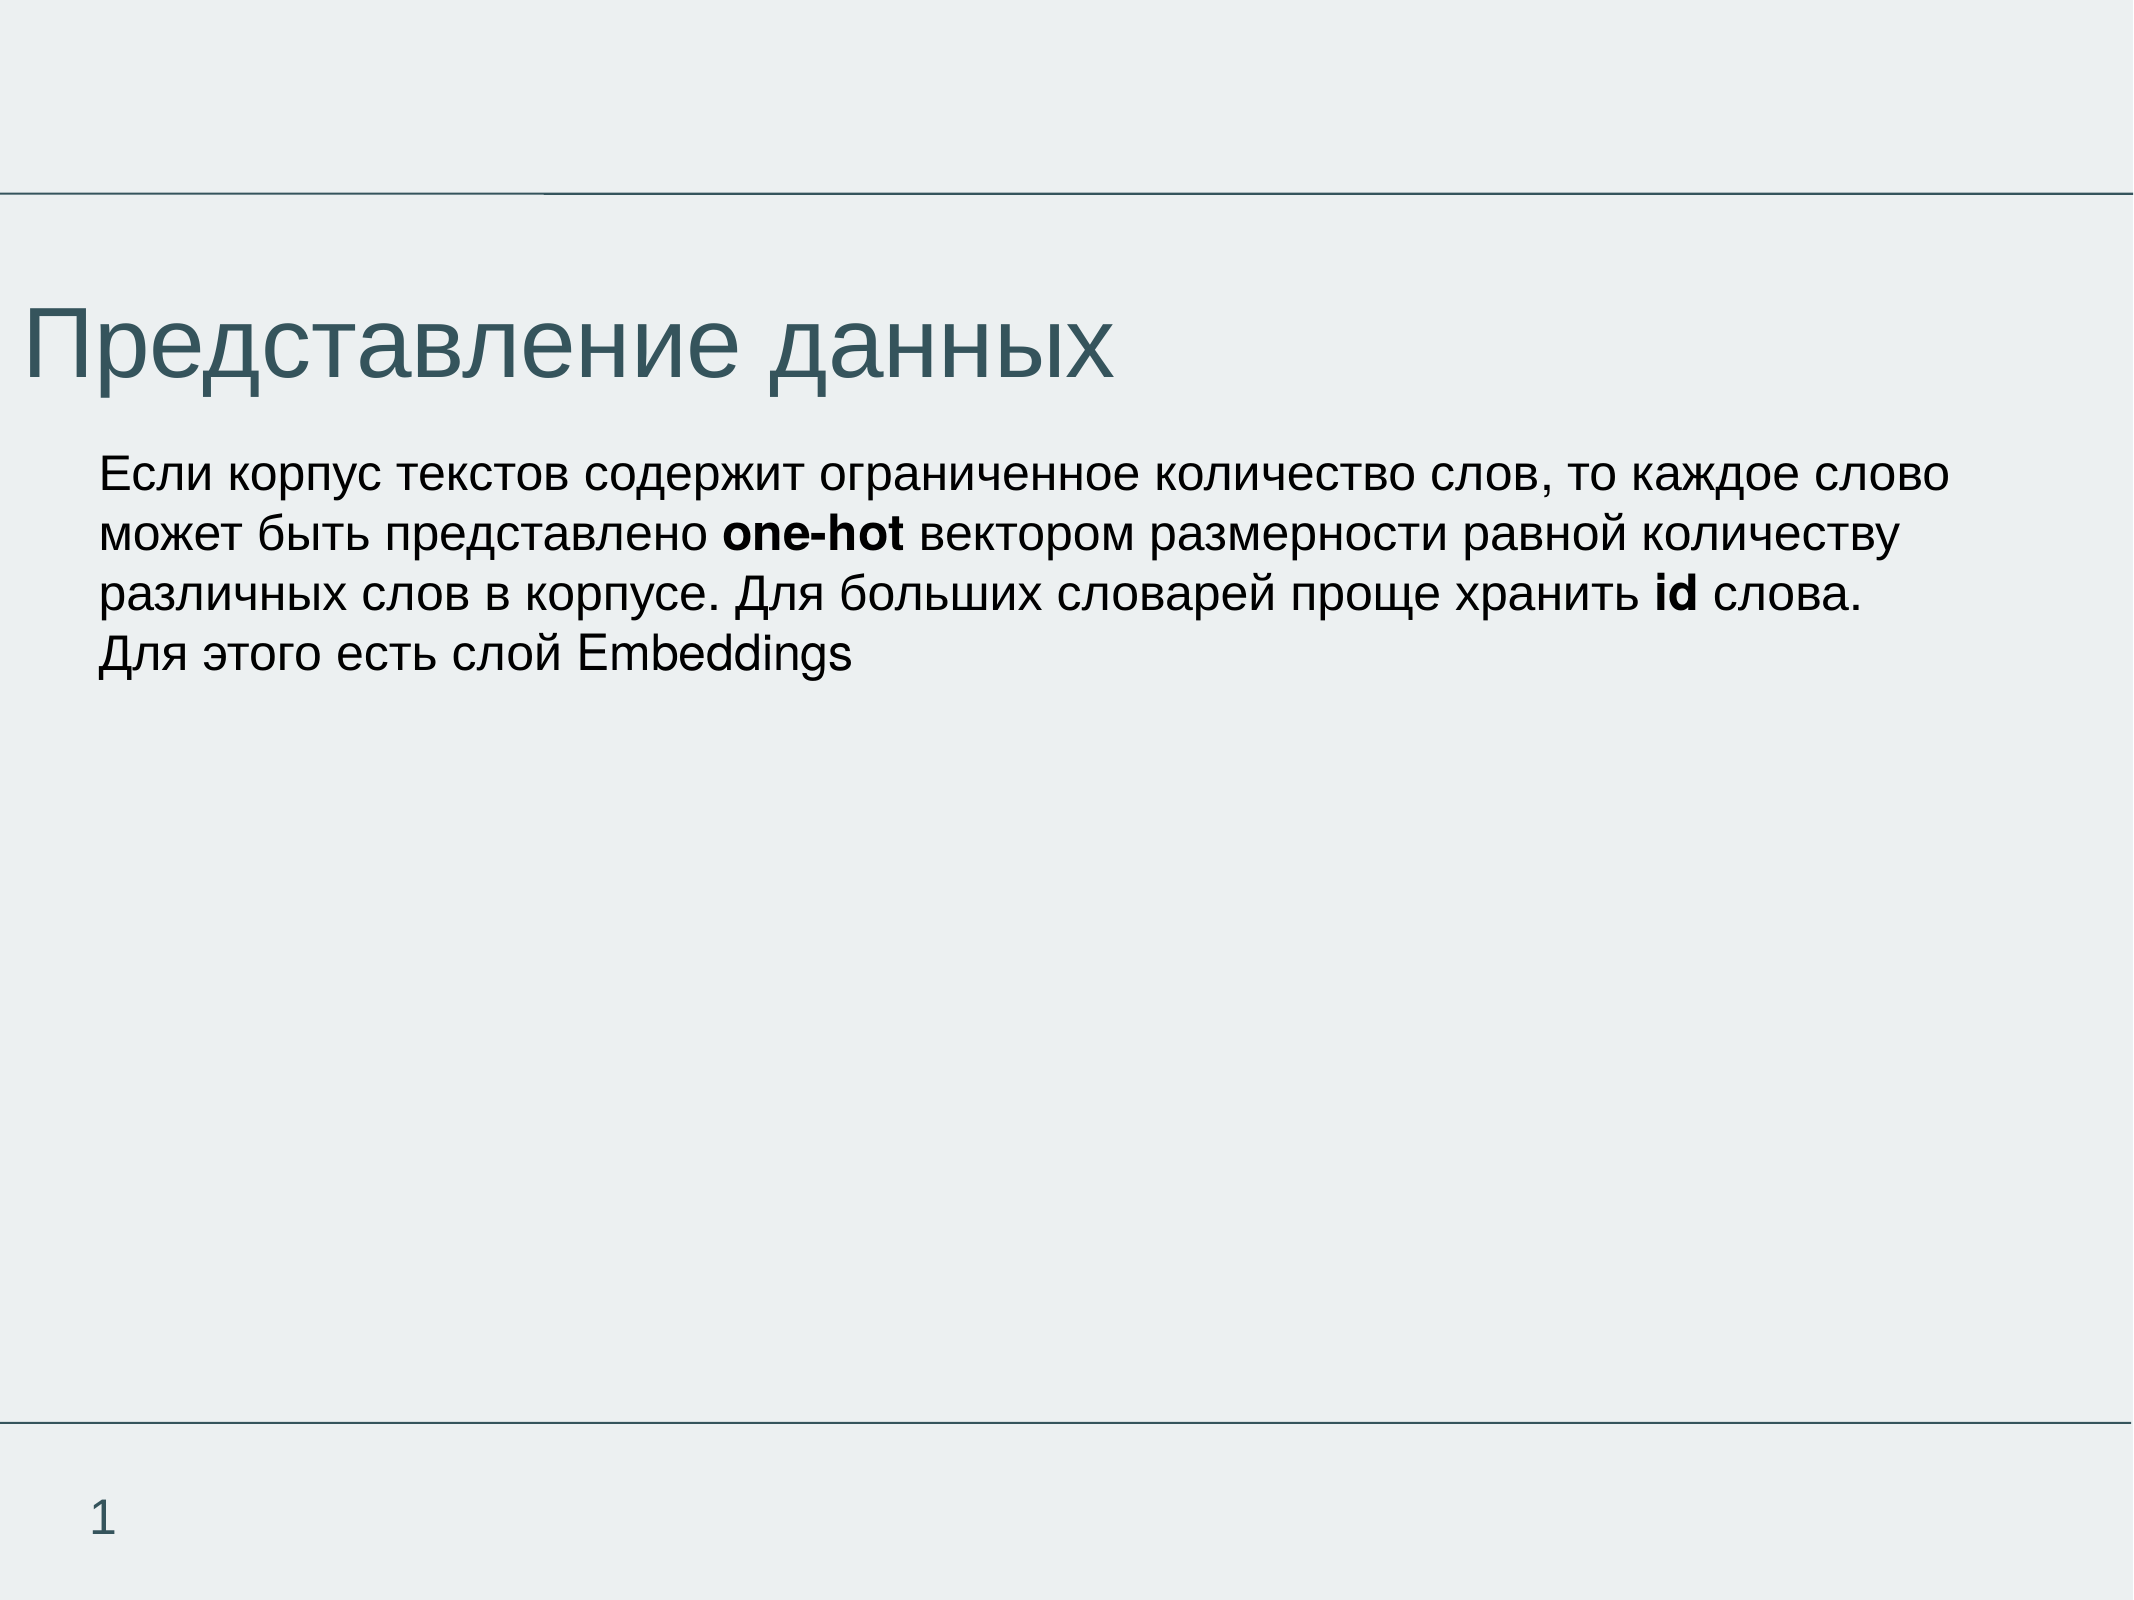

Представление данных
Если корпус текстов содержит ограниченное количество слов, то каждое слово может быть представлено one-hot вектором размерности равной количеству различных слов в корпусе. Для больших словарей проще хранить id слова.
Для этого есть слой Embeddings

1